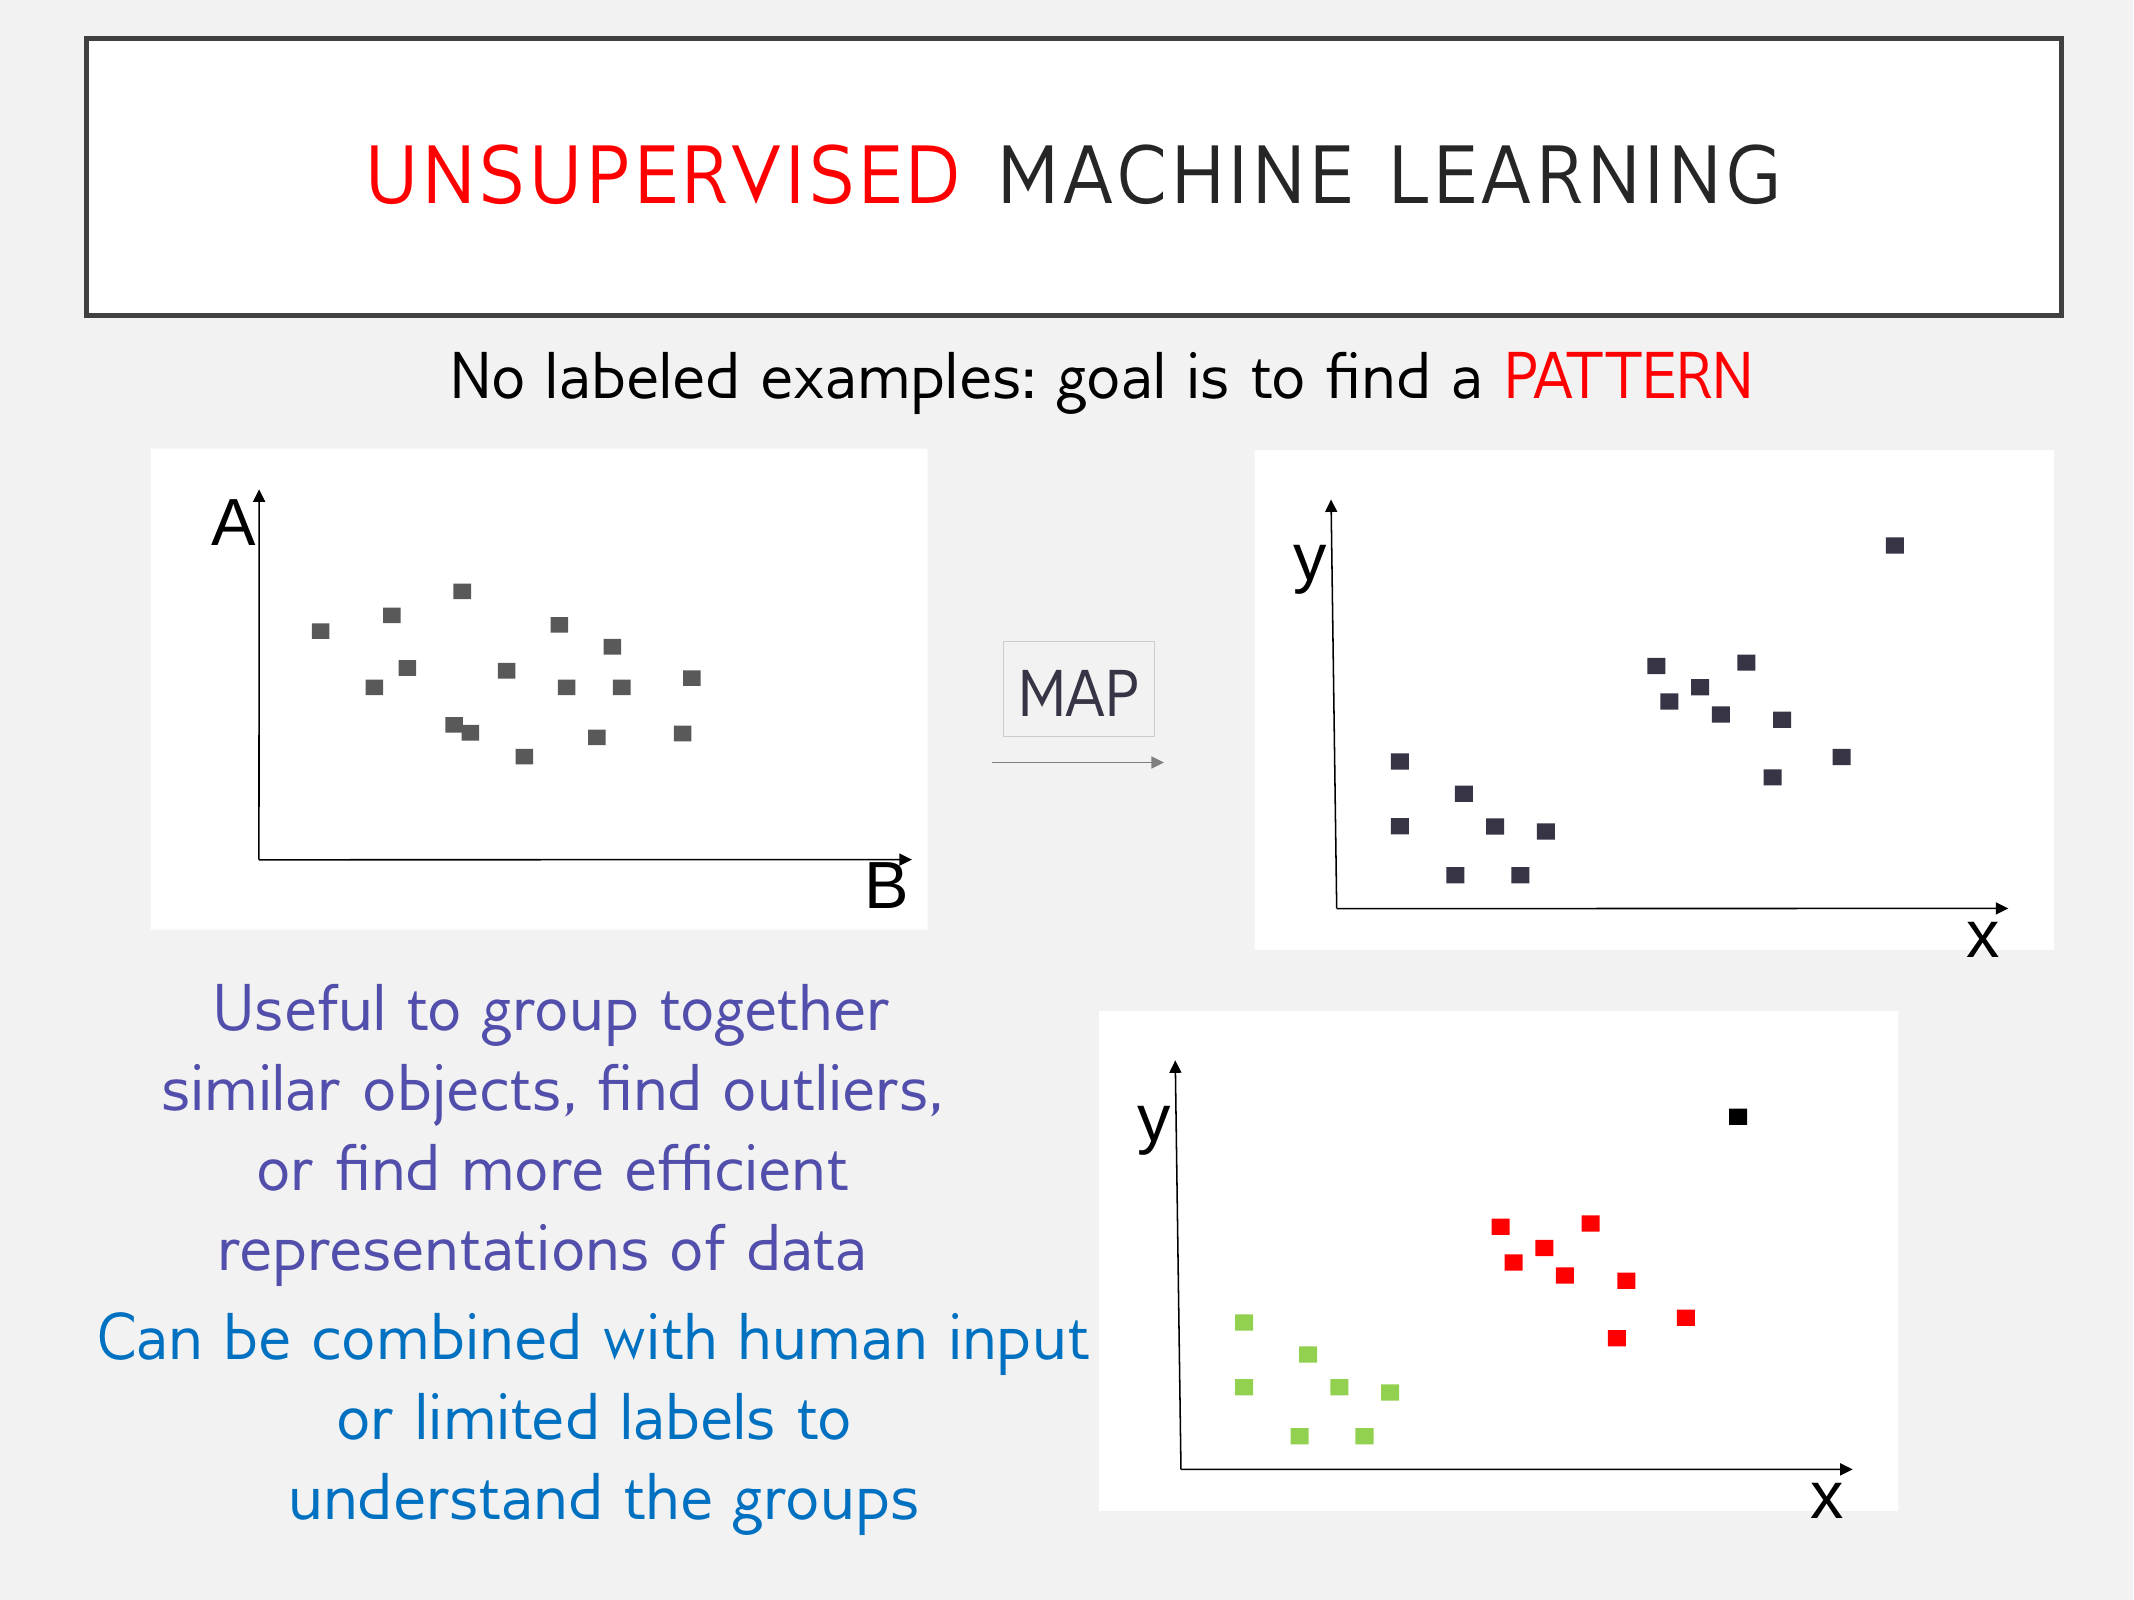

# UNSUPERVISED MACHINE LEARNING
No labeled examples: goal is to find a PATTERN

A

y

MAP

B

x
Useful to group together similar objects, find outliers,
or find more efficient representations of data

y

Can be combined with human input
or limited labels to
understand the groups

x